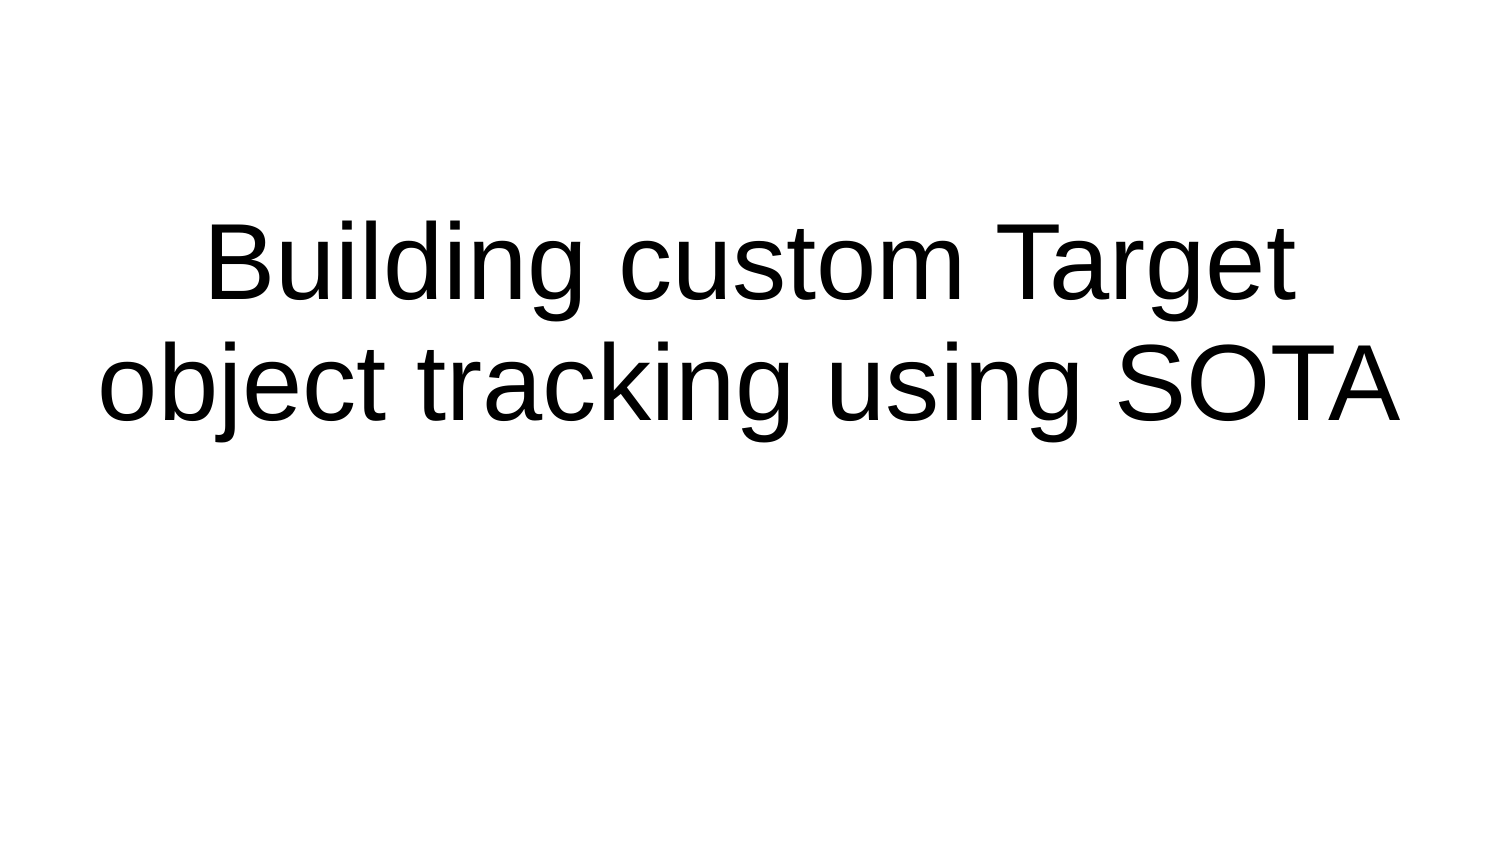

# Building custom Target object tracking using SOTA